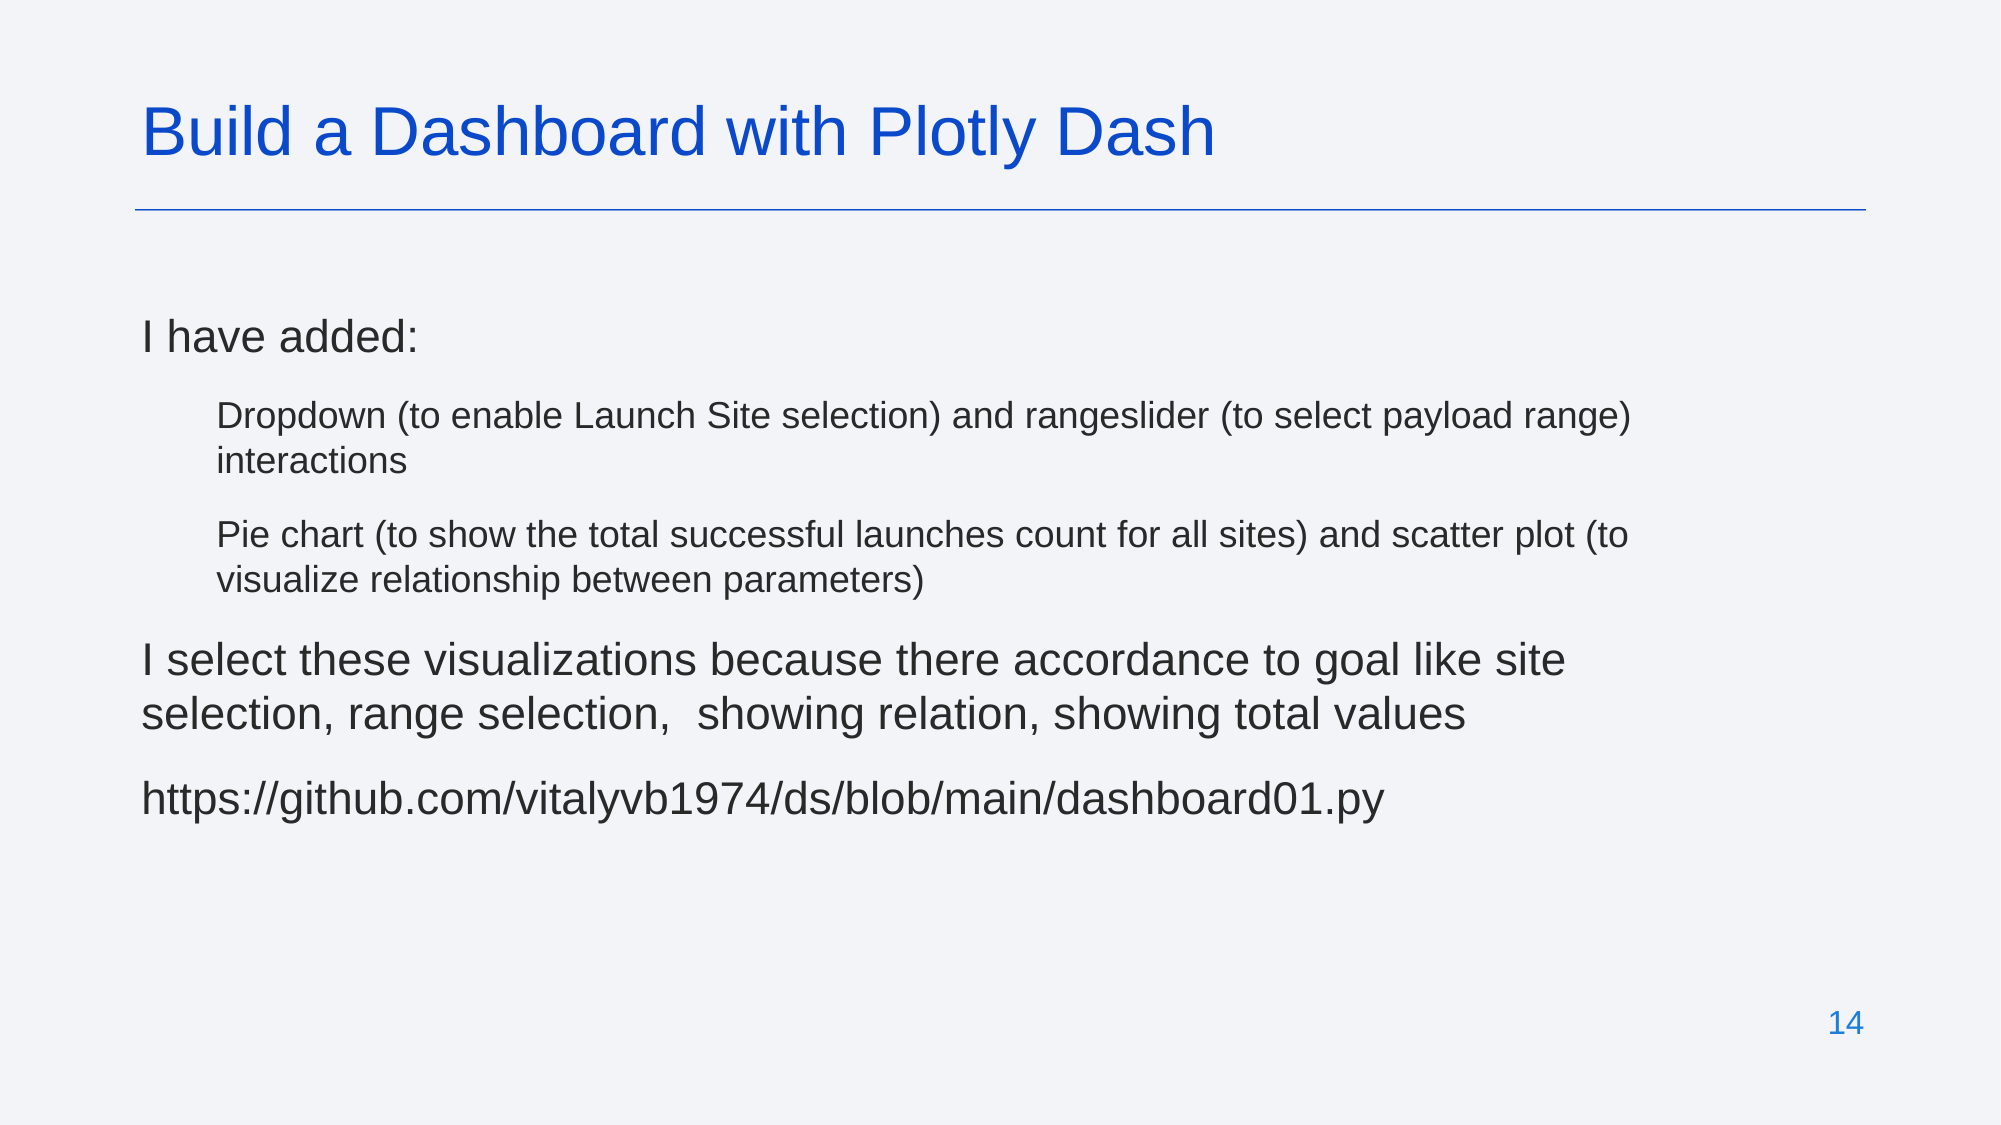

Build a Dashboard with Plotly Dash
I have added:
Dropdown (to enable Launch Site selection) and rangeslider (to select payload range) interactions
Pie chart (to show the total successful launches count for all sites) and scatter plot (to visualize relationship between parameters)
I select these visualizations because there accordance to goal like site selection, range selection,  showing relation, showing total values
https://github.com/vitalyvb1974/ds/blob/main/dashboard01.py
14